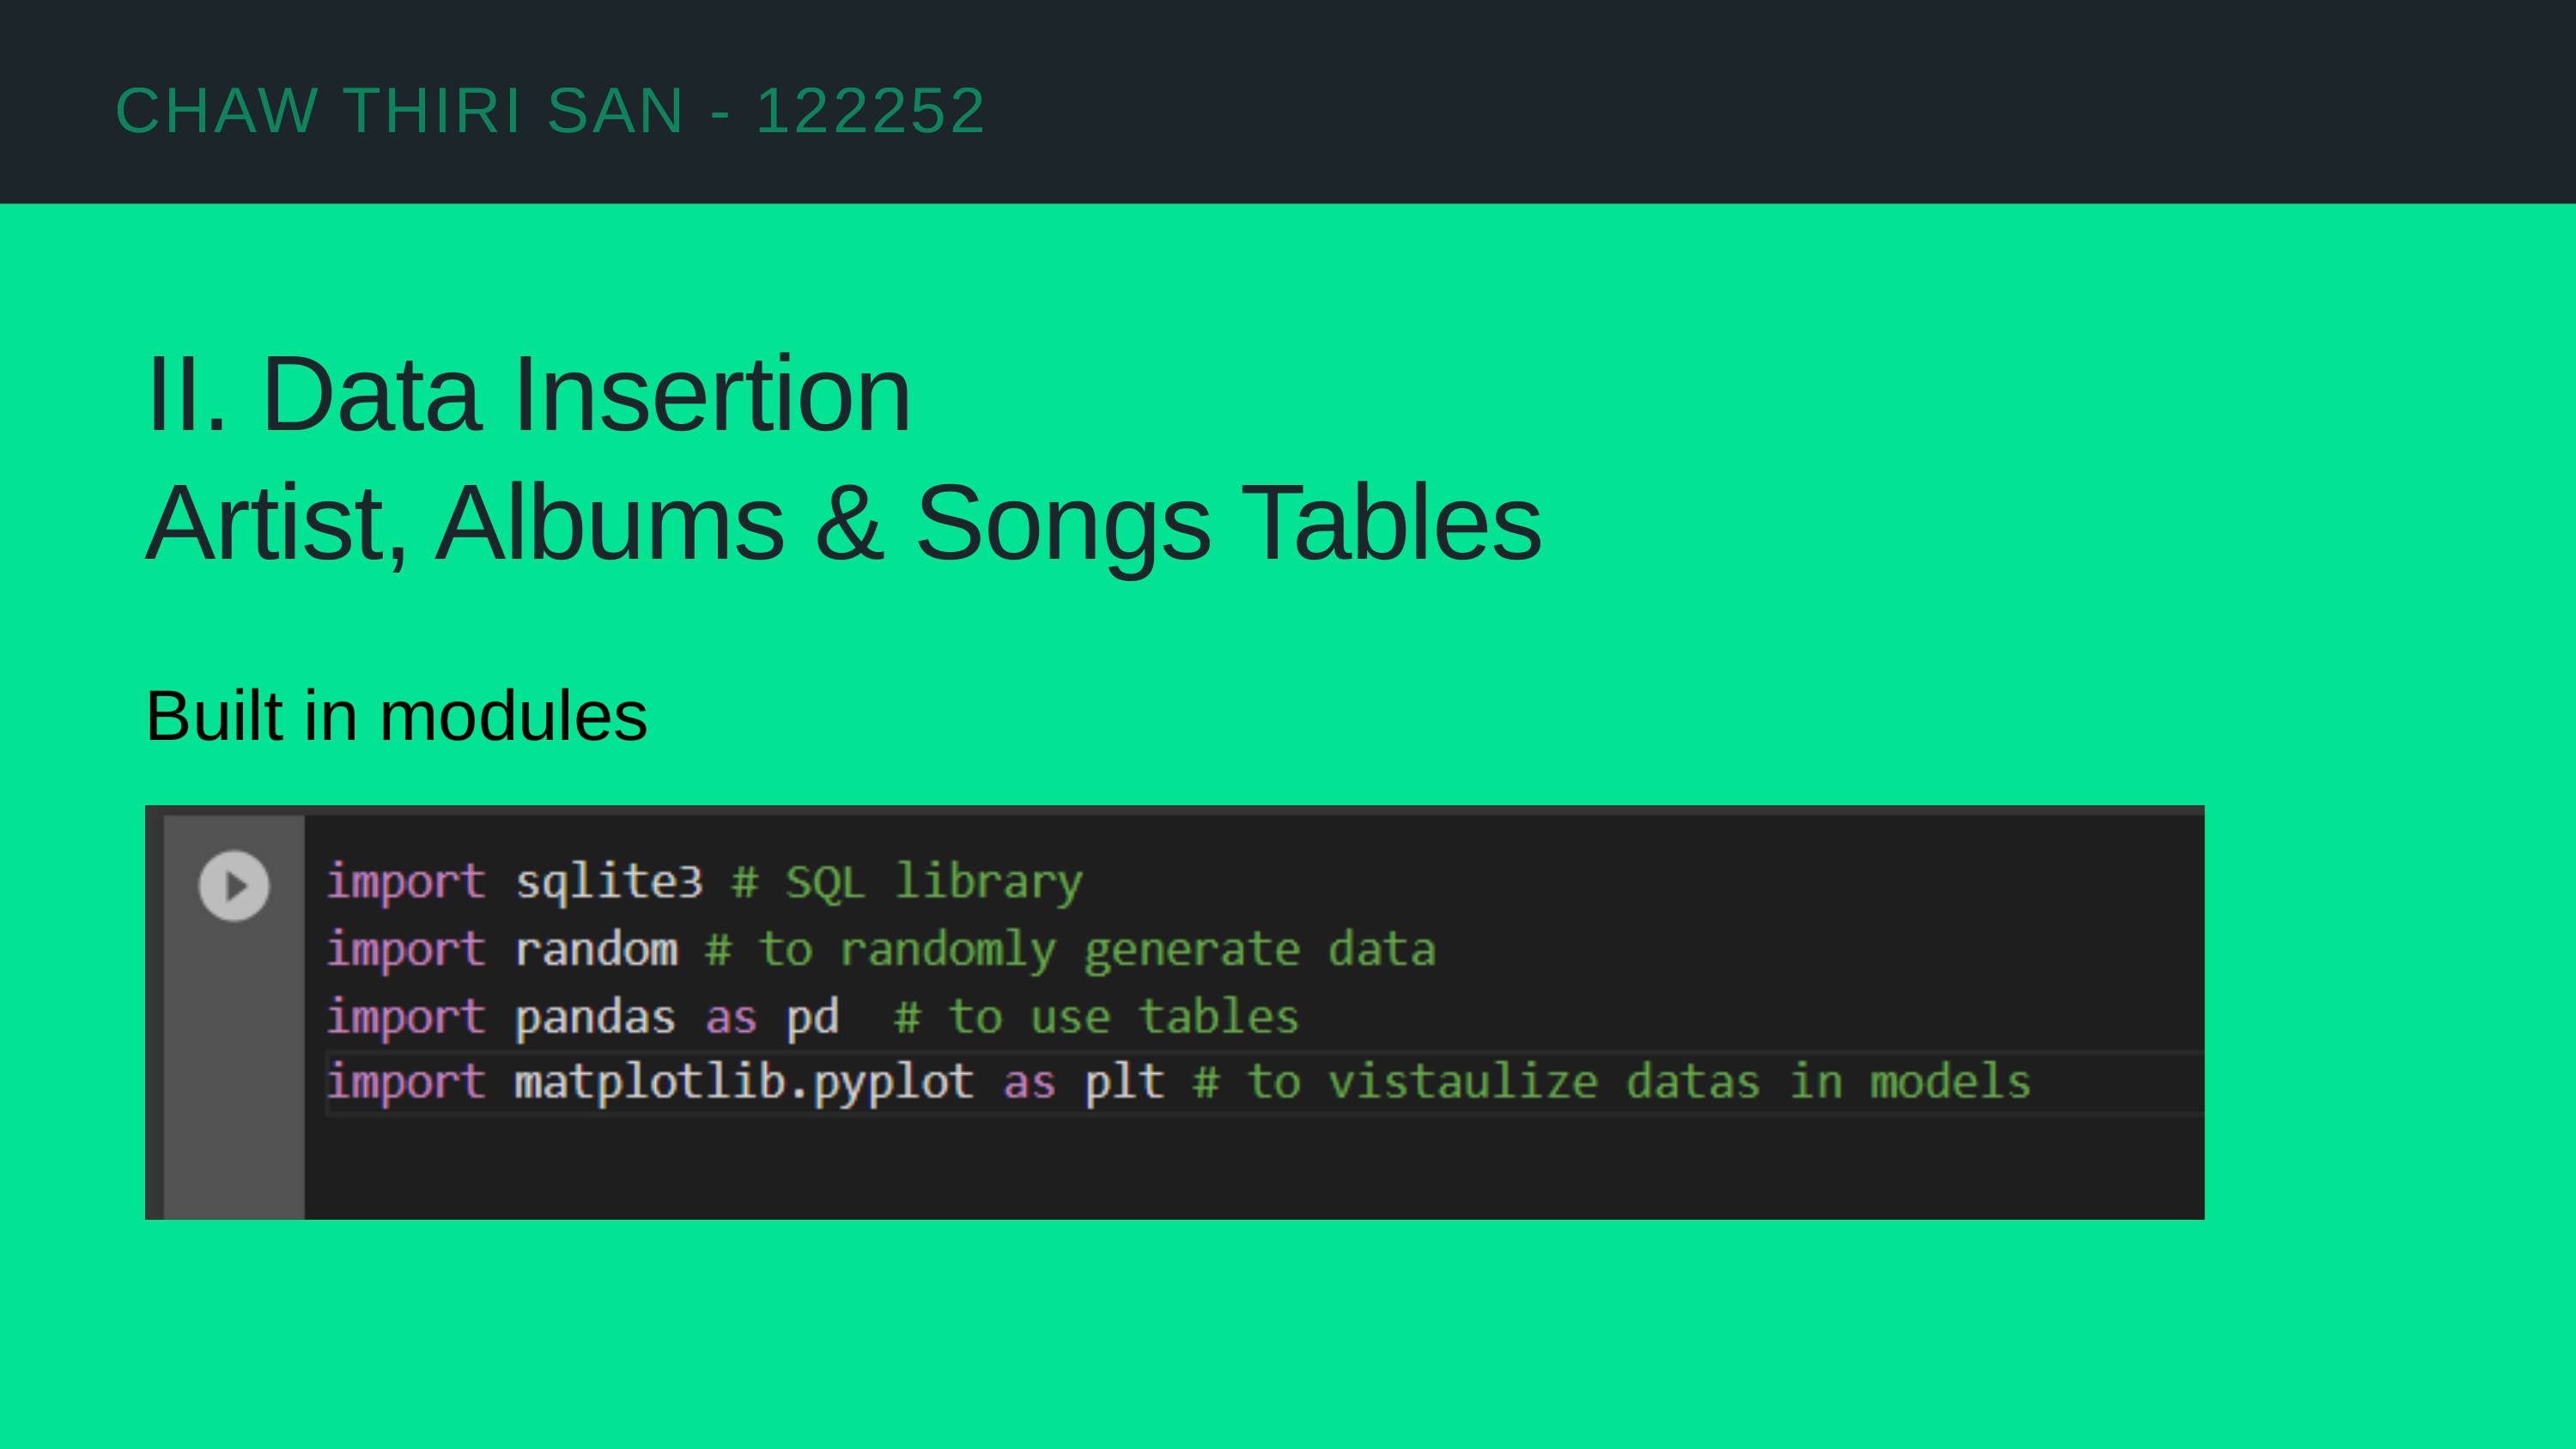

CHAW THIRI SAN - 12225272
II. Data Insertion
Artist, Albums & Songs Tables

Built in modules